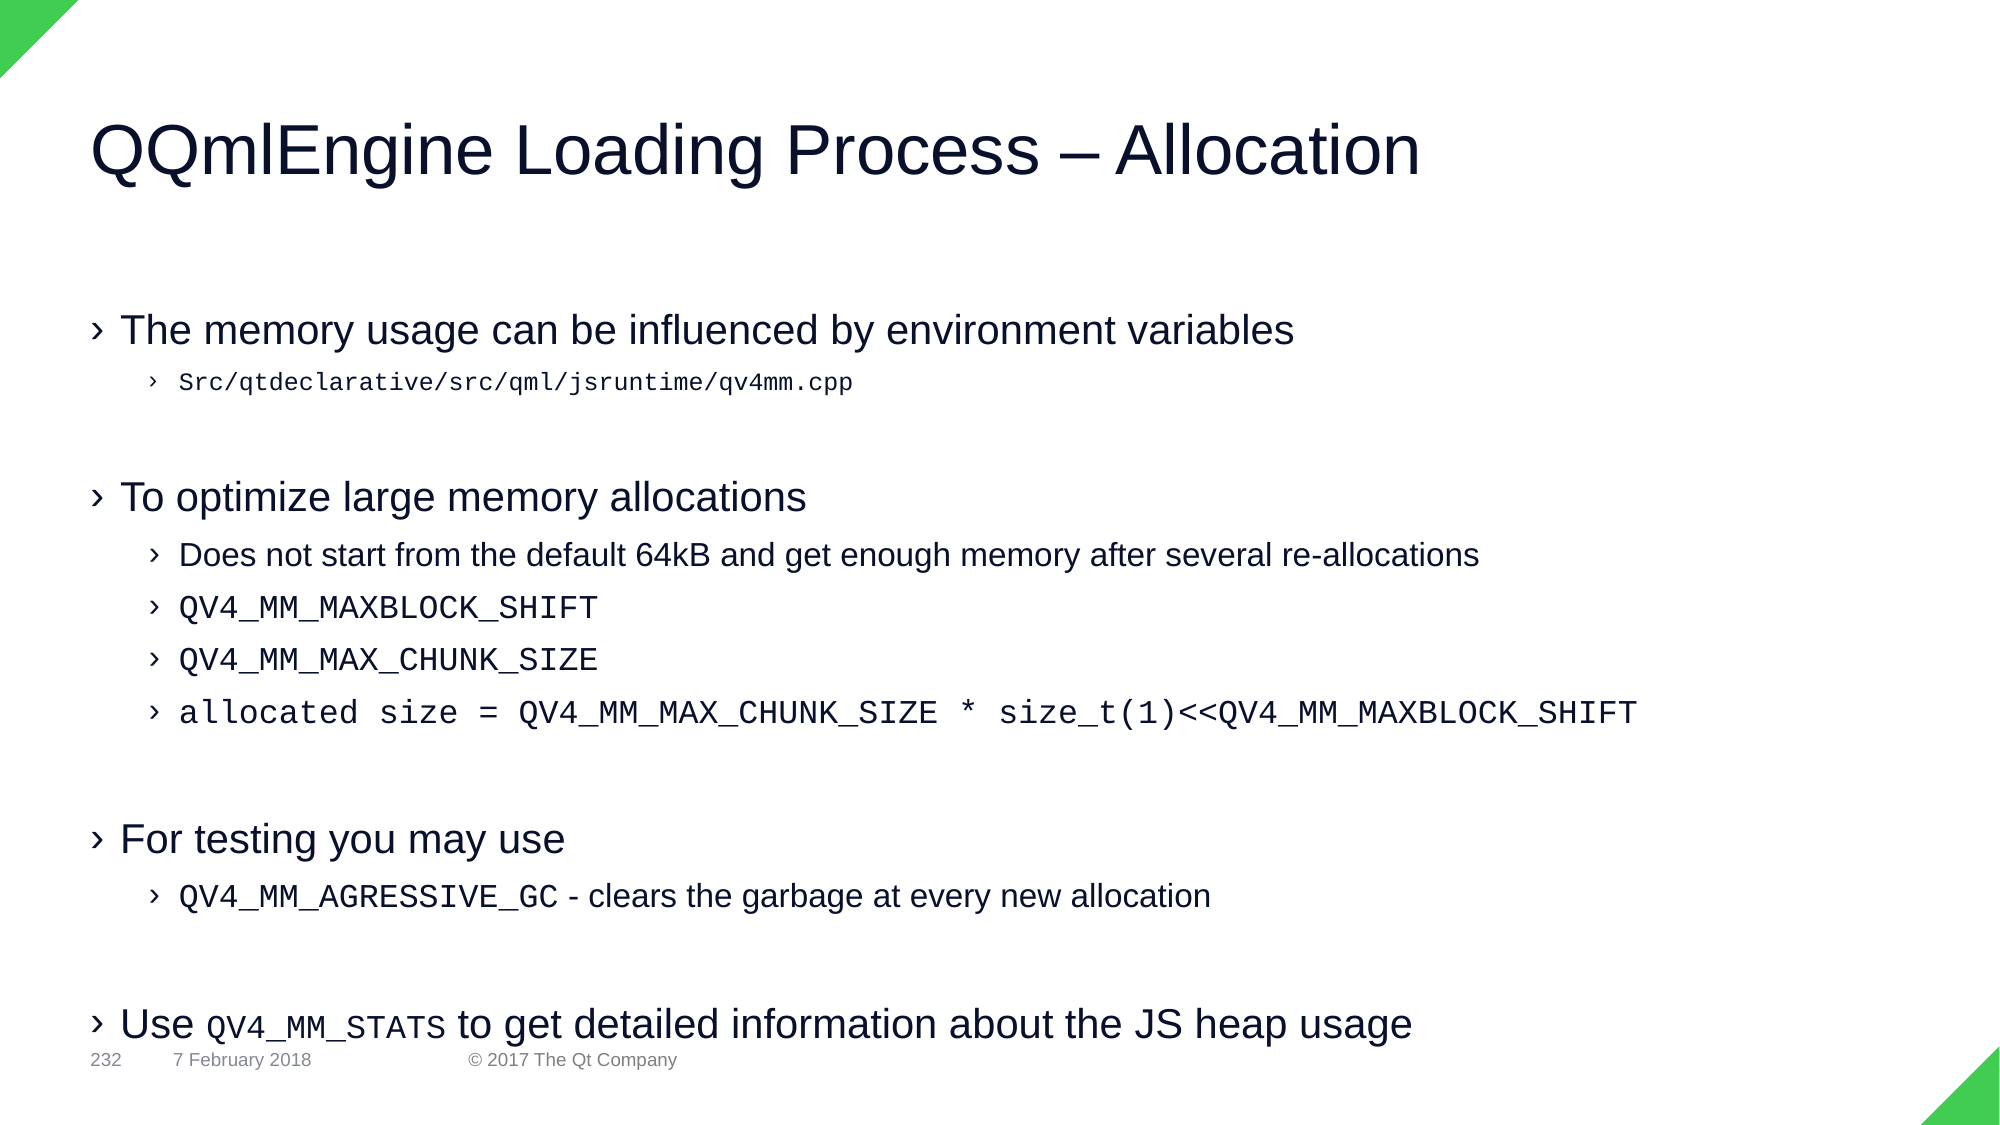

# QQmlEngine Loading Process – Allocation
The memory usage can be influenced by environment variables
Src/qtdeclarative/src/qml/jsruntime/qv4mm.cpp

To optimize large memory allocations
Does not start from the default 64kB and get enough memory after several re-allocations
QV4_MM_MAXBLOCK_SHIFT
QV4_MM_MAX_CHUNK_SIZE
allocated size = QV4_MM_MAX_CHUNK_SIZE * size_t(1)<<QV4_MM_MAXBLOCK_SHIFT

For testing you may use
QV4_MM_AGRESSIVE_GC - clears the garbage at every new allocation

Use QV4_MM_STATS to get detailed information about the JS heap usage
232
7 February 2018
© 2017 The Qt Company